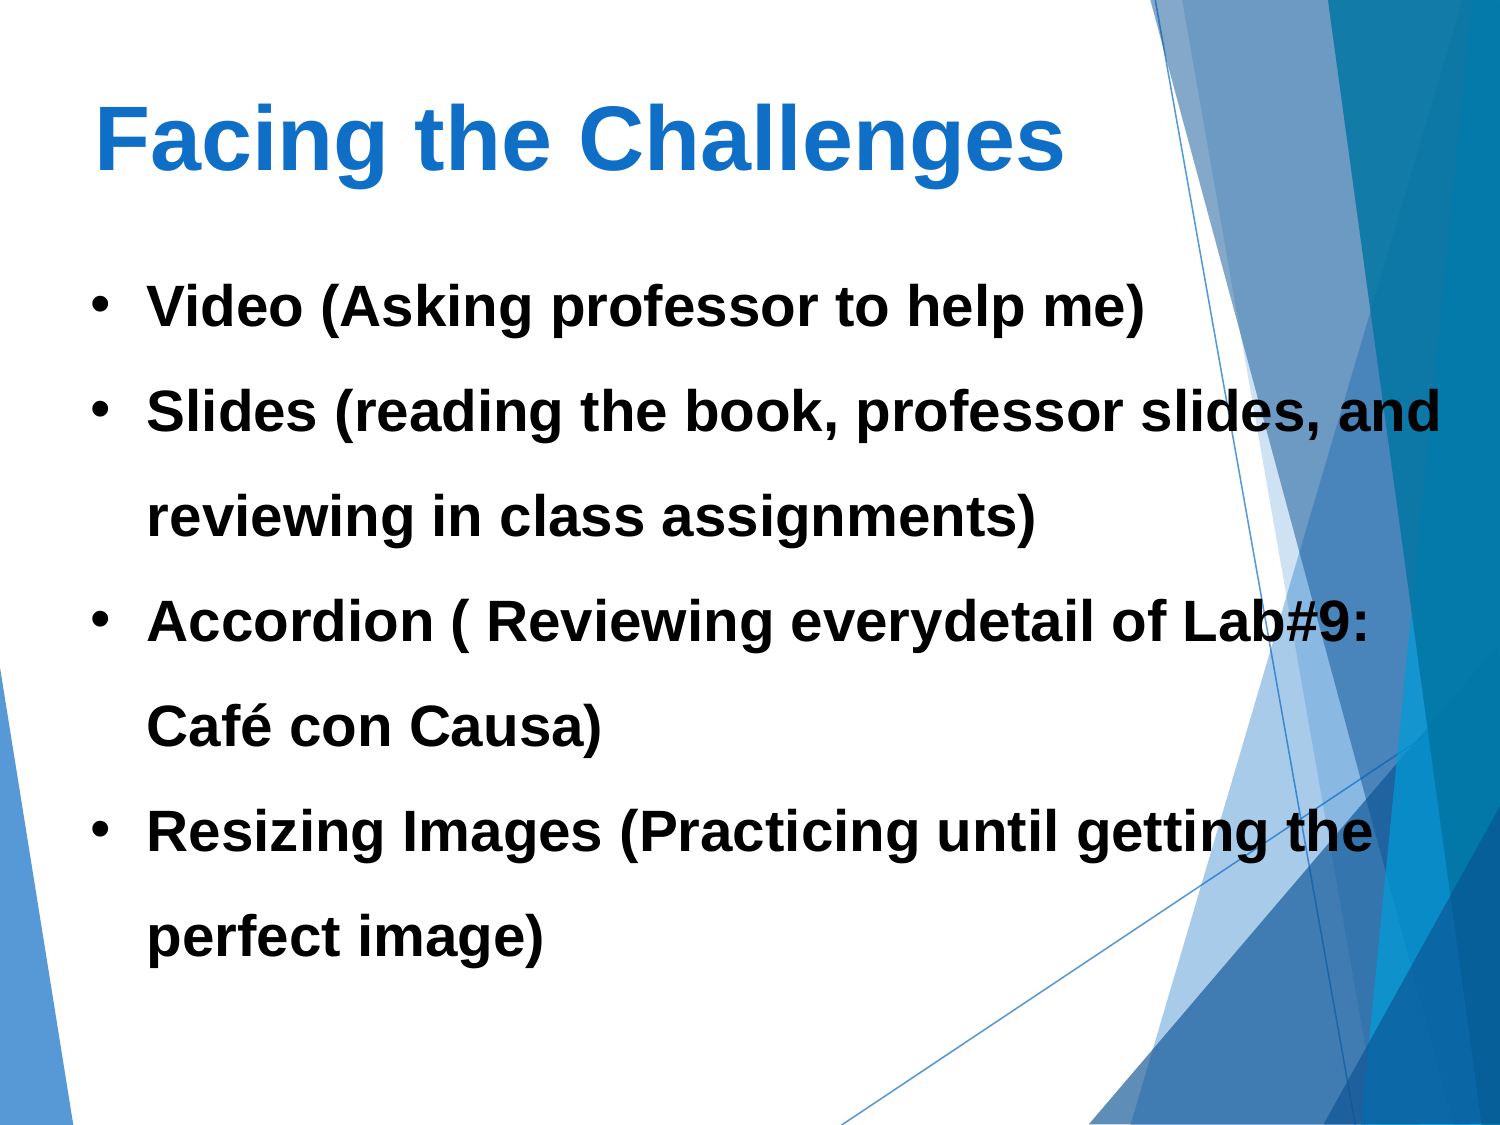

# Facing the Challenges
Video (Asking professor to help me)
Slides (reading the book, professor slides, and reviewing in class assignments)
Accordion ( Reviewing everydetail of Lab#9: Café con Causa)
Resizing Images (Practicing until getting the perfect image)